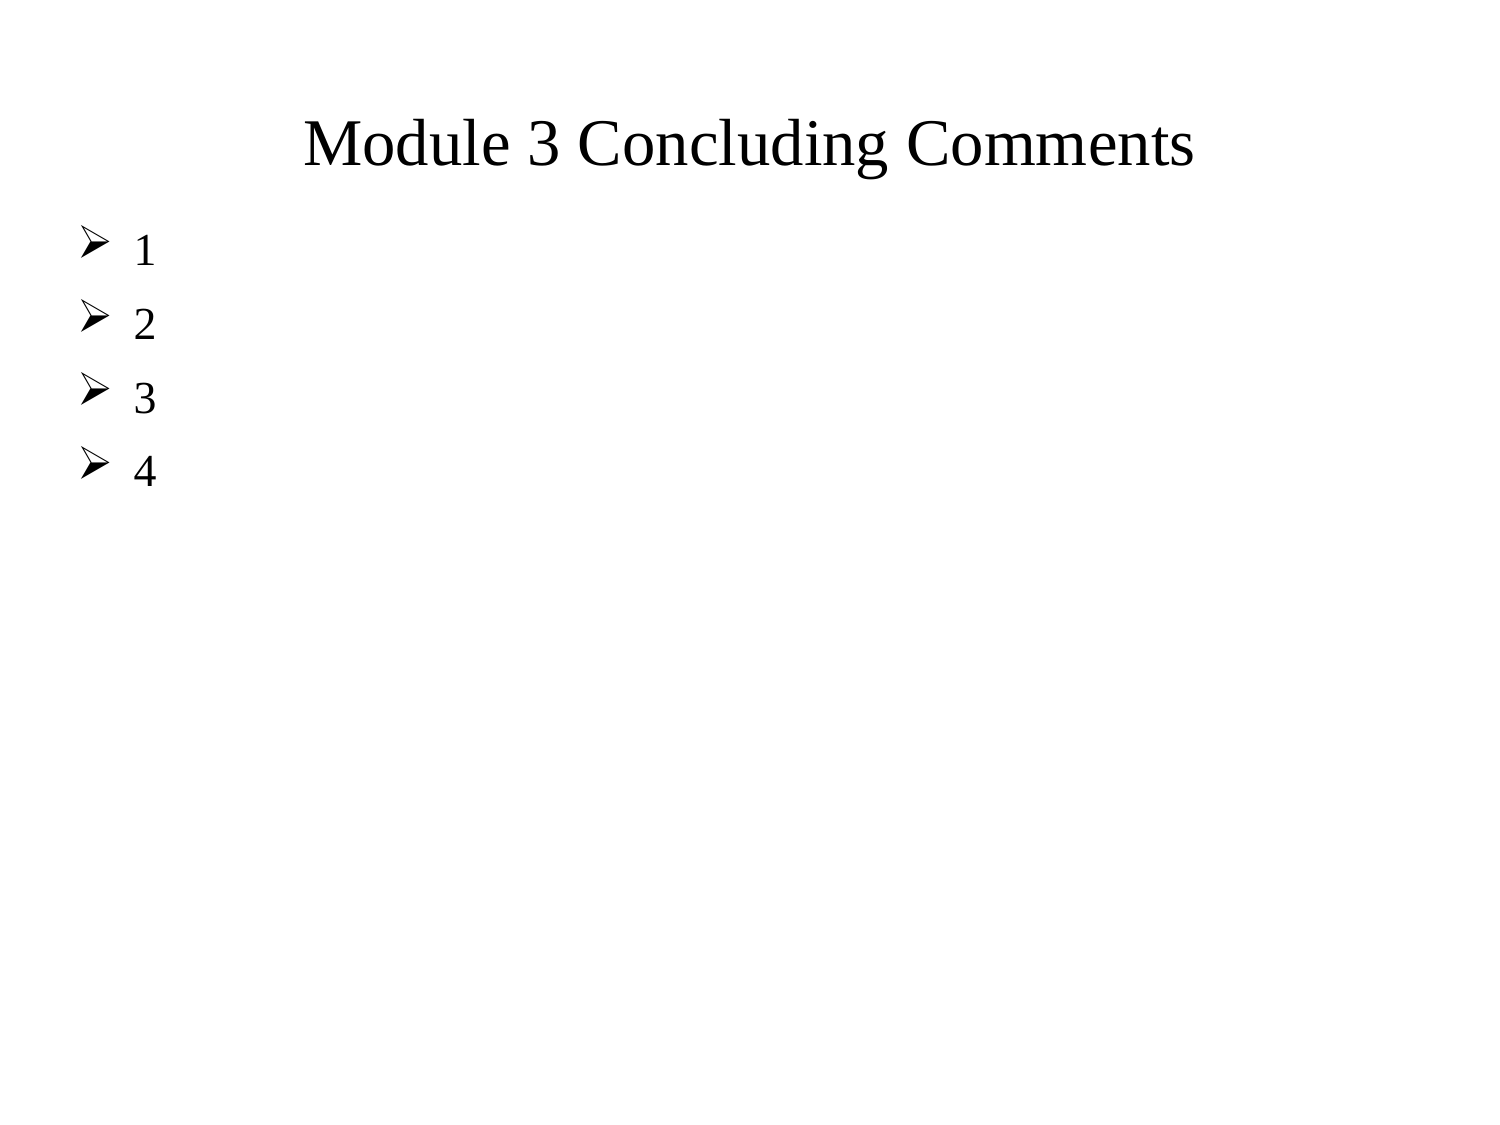

# Module 3 Concluding Comments
1
2
3
4